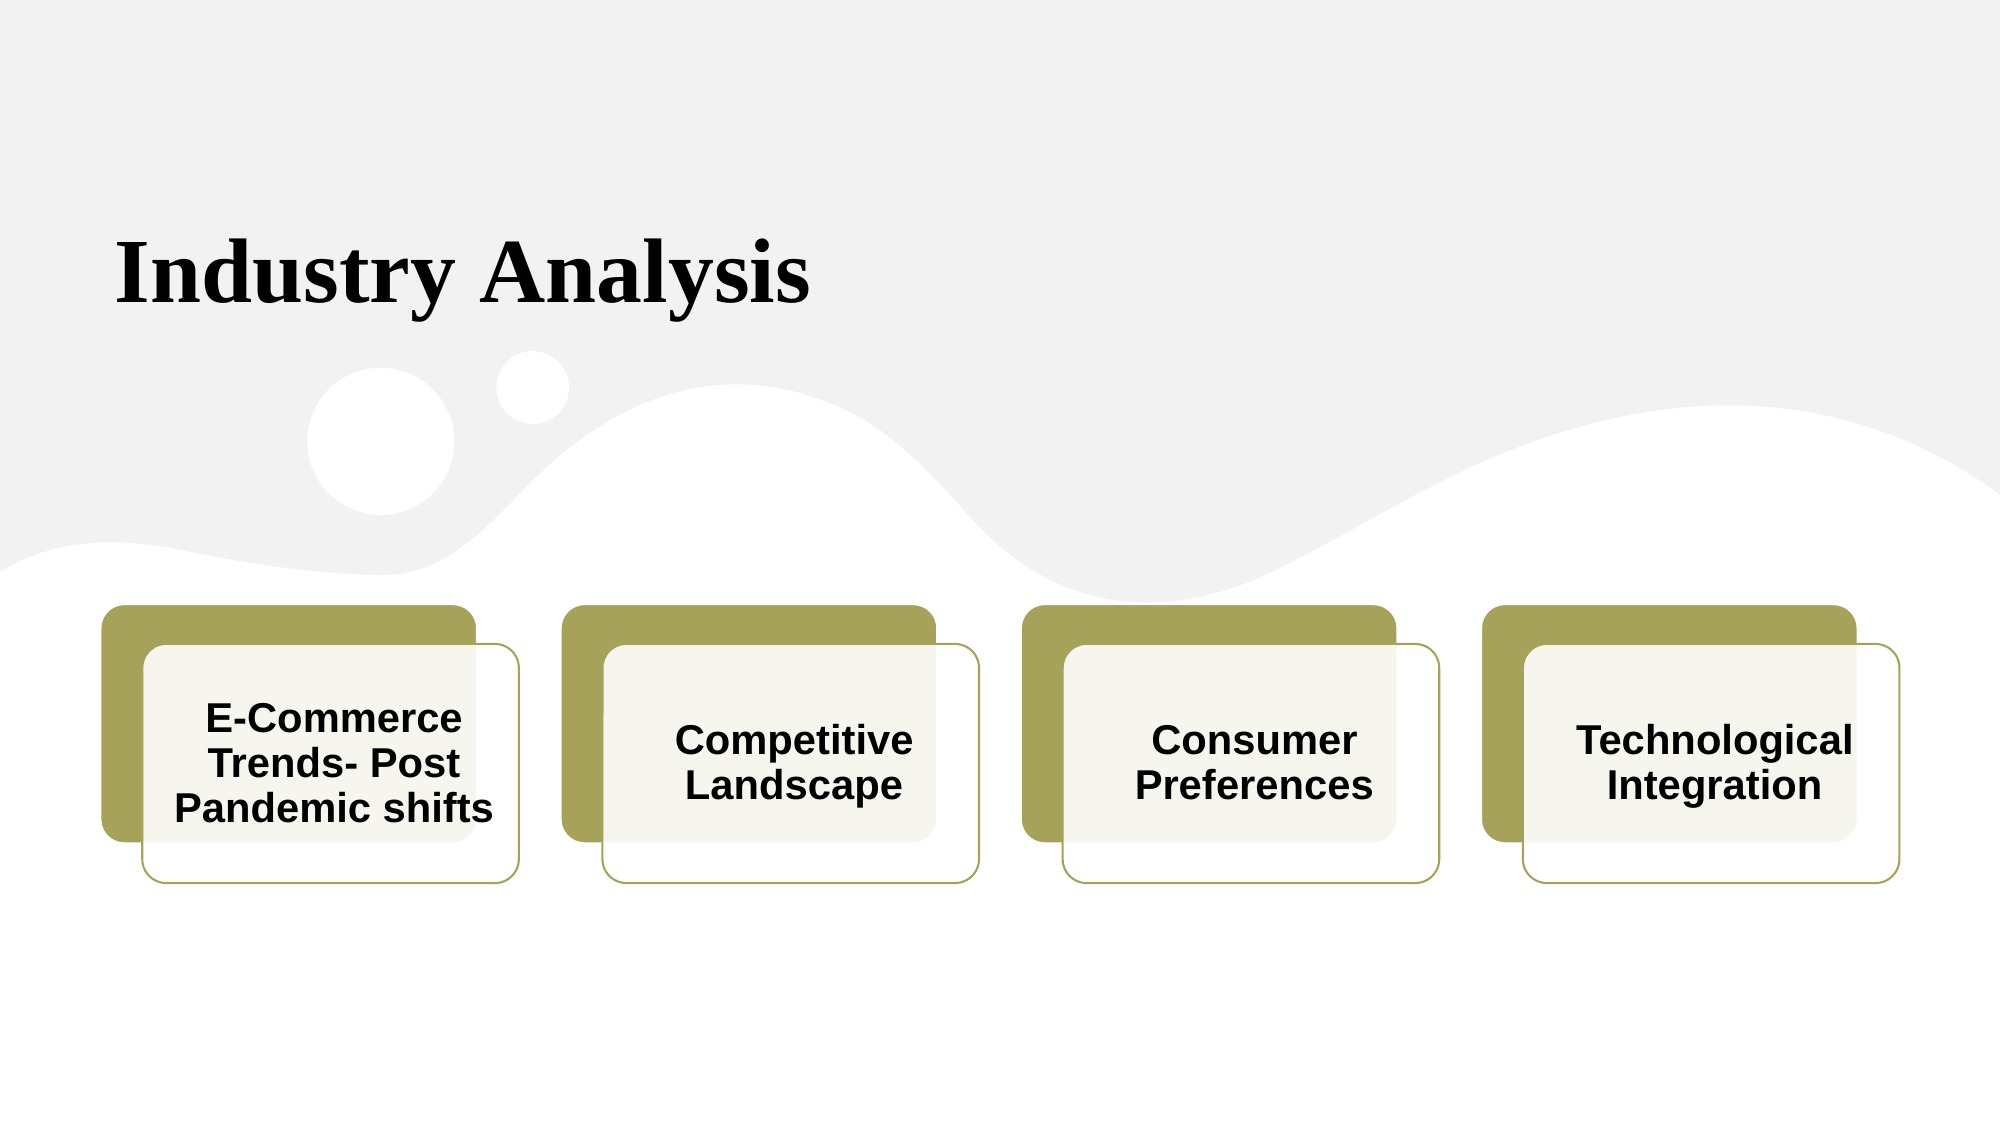

# Industry Analysis

E-Commerce Trends- Post Pandemic shifts
Competitive Landscape
Consumer Preferences
Technological Integration